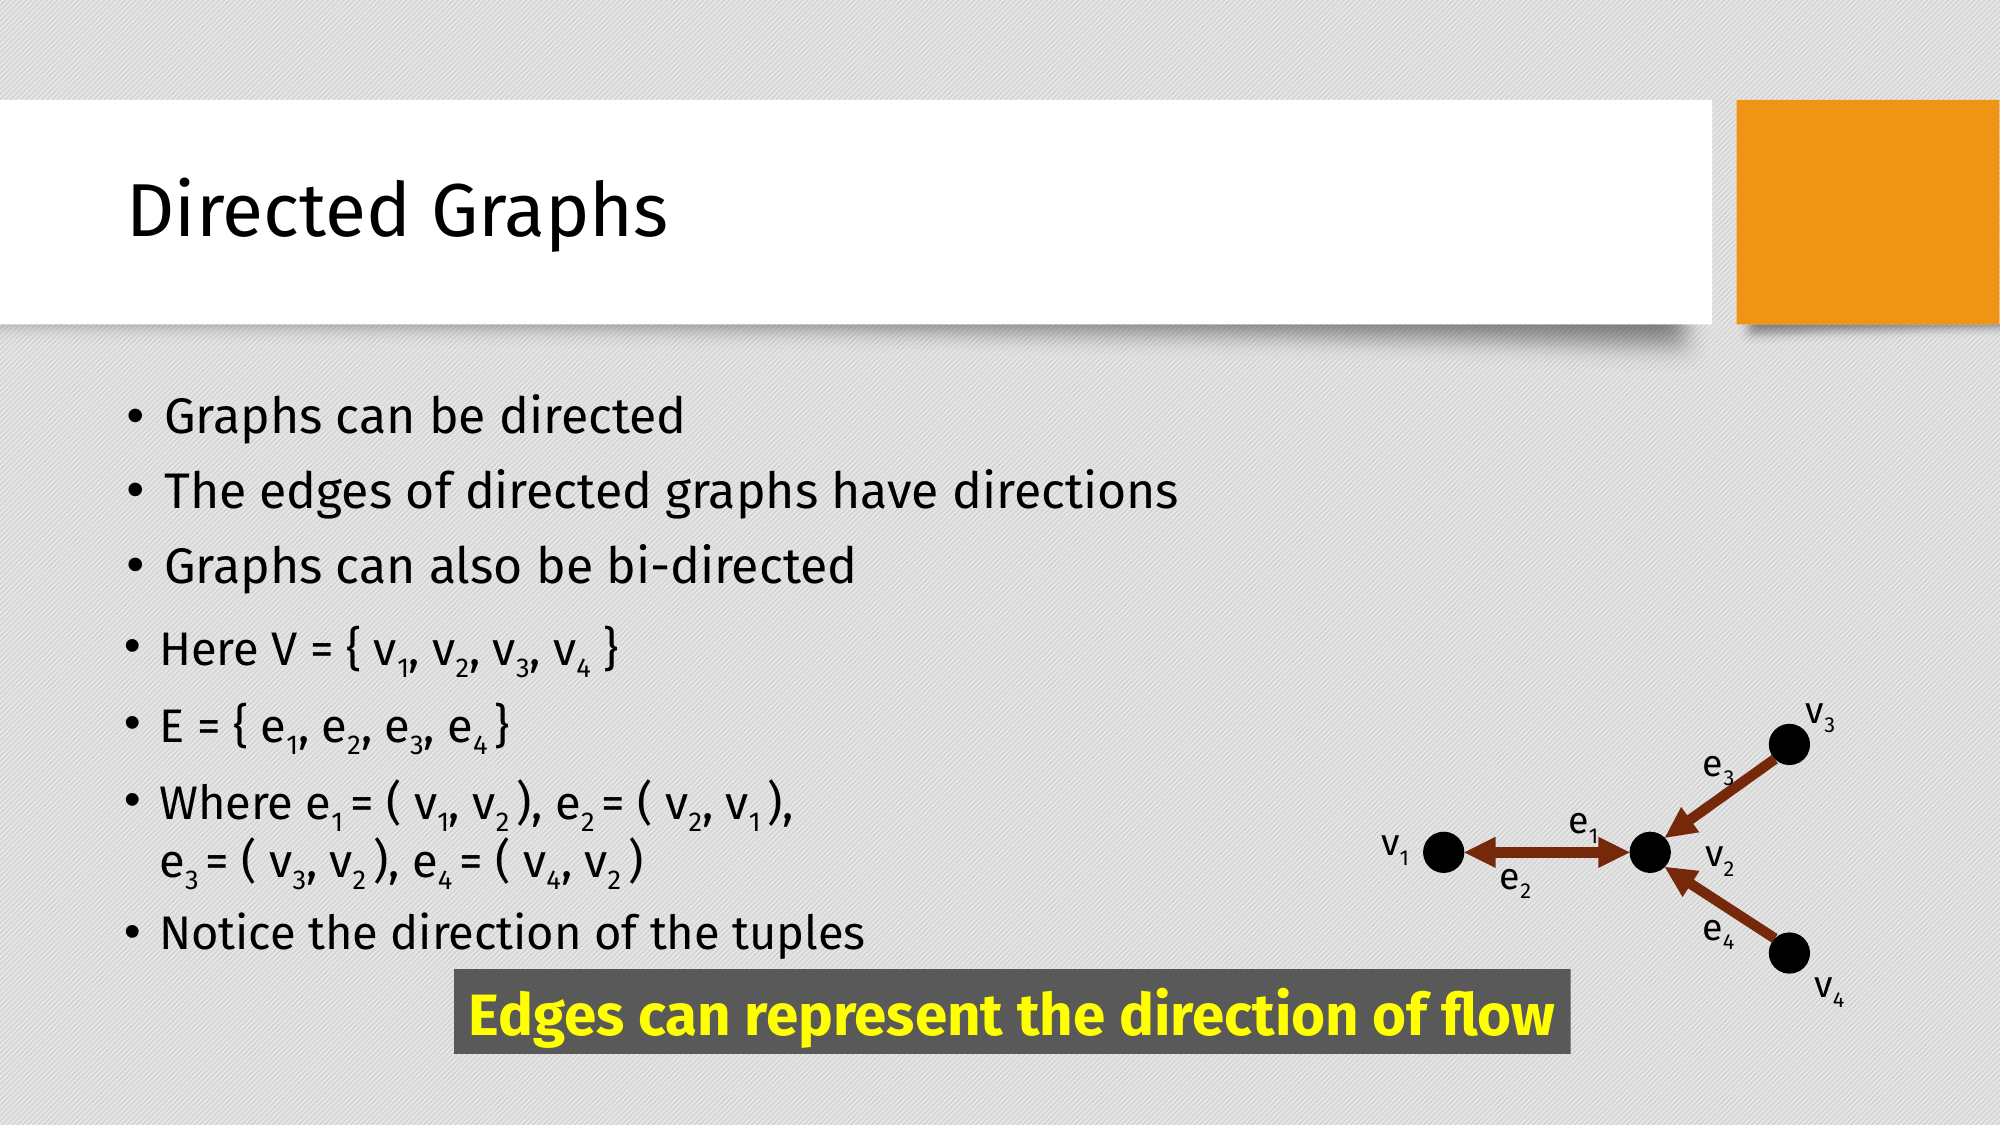

# Directed Graphs
Graphs can be directed
The edges of directed graphs have directions
Graphs can also be bi-directed
Here V = { v1, v2, v3, v4 }
E = { e1, e2, e3, e4 }
Where e1 = ( v1, v2 ), e2 = ( v2, v1 ),
e3 = ( v3, v2 ), e4 = ( v4, v2 )
Notice the direction of the tuples
v3

e3
e1
v1
v2

e2
e4

v4
Edges can represent the direction of flow